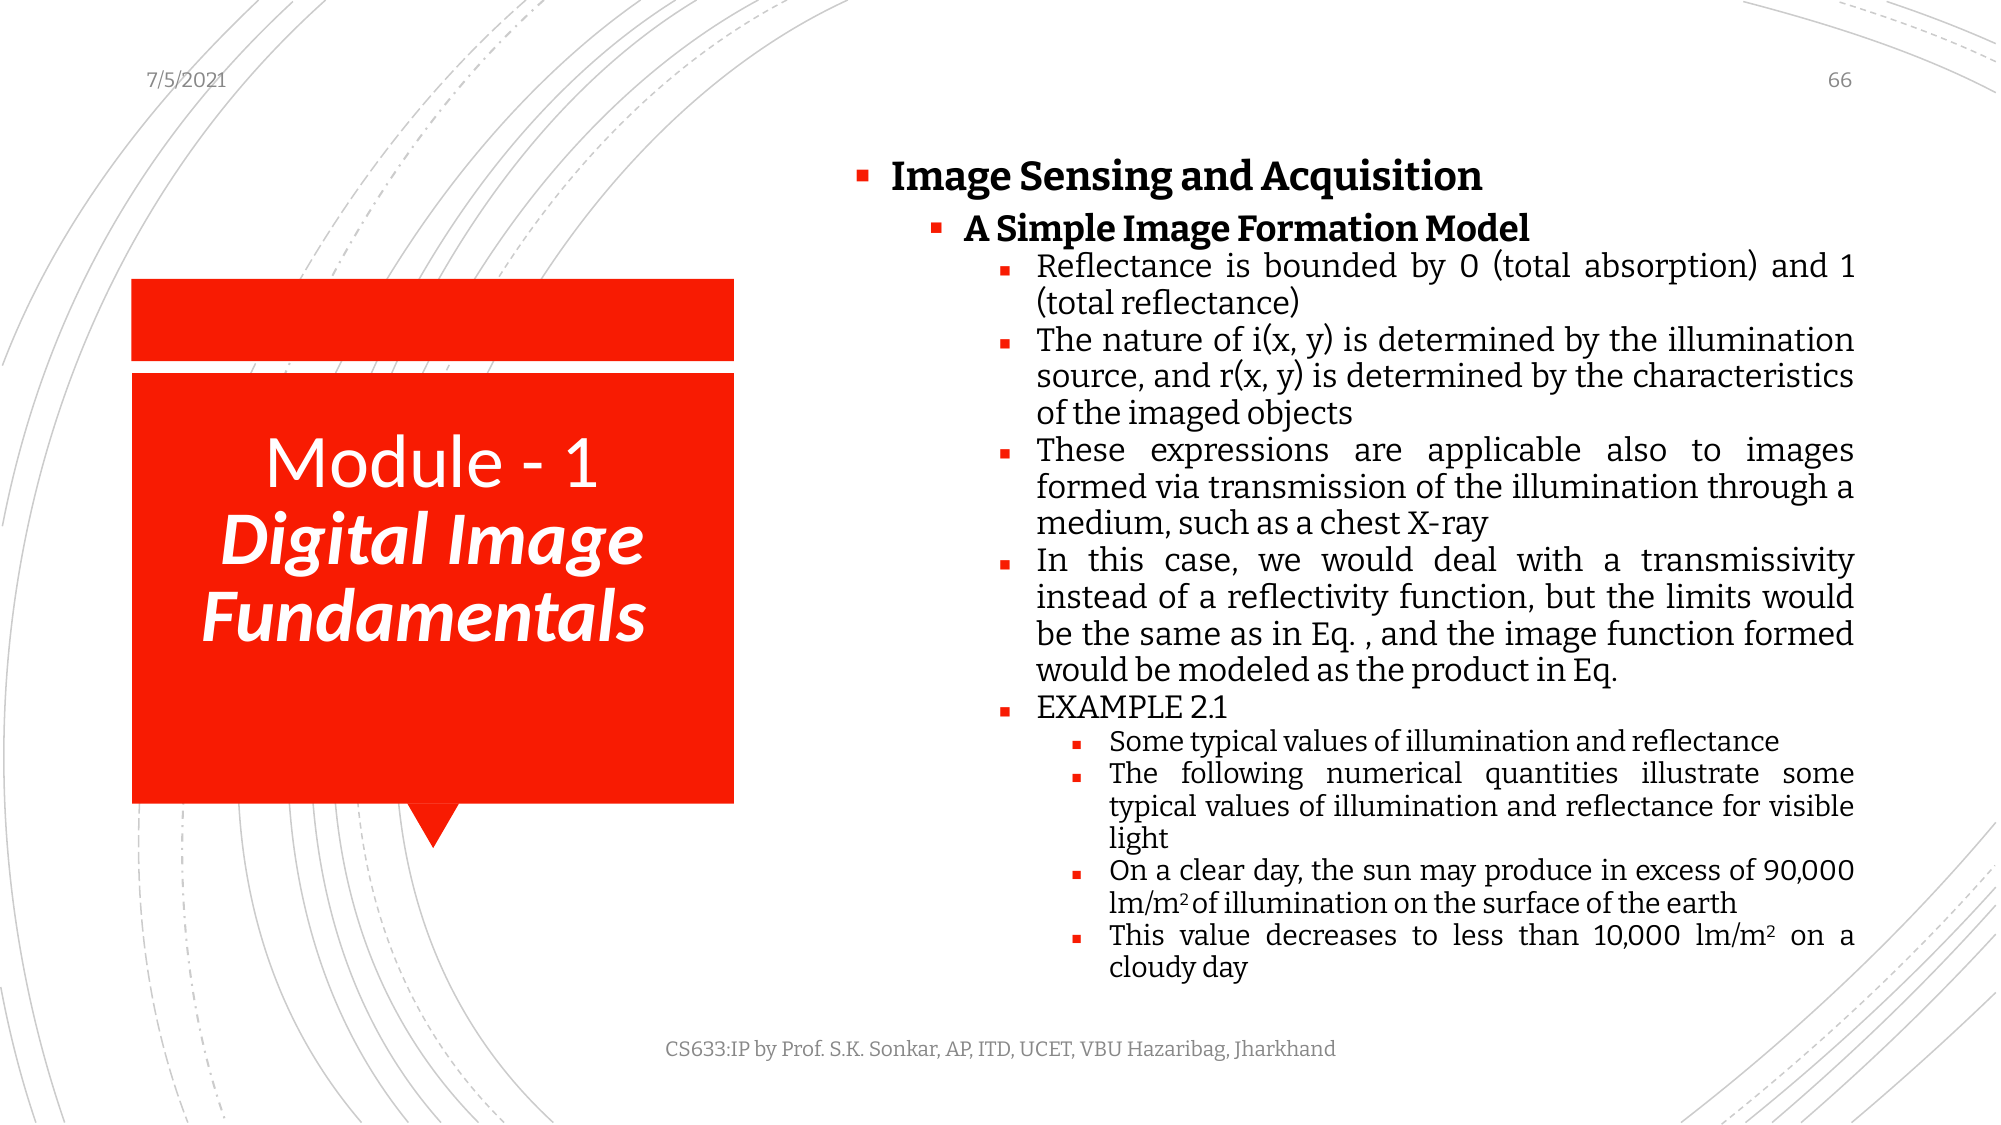

7/5/2021
66
Image Sensing and Acquisition
A Simple Image Formation Model
Reflectance is bounded by 0 (total absorption) and 1 (total reflectance)
The nature of i(x, y) is determined by the illumination source, and r(x, y) is determined by the characteristics of the imaged objects
These expressions are applicable also to images formed via transmission of the illumination through a medium, such as a chest X-ray
In this case, we would deal with a transmissivity instead of a reflectivity function, but the limits would be the same as in Eq. , and the image function formed would be modeled as the product in Eq.
EXAMPLE 2.1
Some typical values of illumination and reflectance
The following numerical quantities illustrate some typical values of illumination and reflectance for visible light
On a clear day, the sun may produce in excess of 90,000 lm/m2 of illumination on the surface of the earth
This value decreases to less than 10,000 lm/m2 on a cloudy day
# Module - 1 Digital Image Fundamentals
CS633:IP by Prof. S.K. Sonkar, AP, ITD, UCET, VBU Hazaribag, Jharkhand